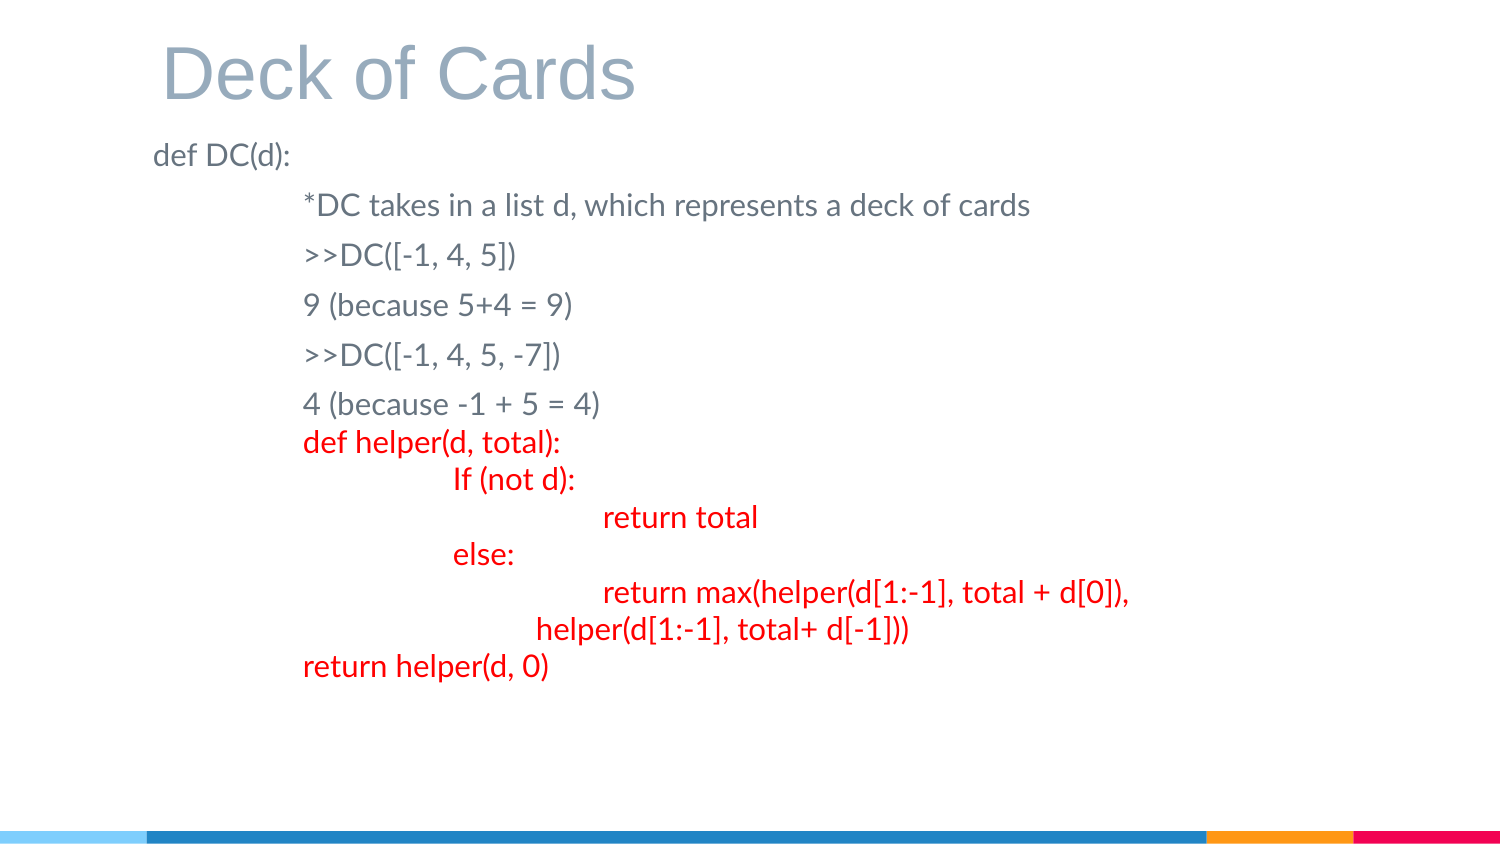

# Deck of Cards
def DC(d):
	*DC takes in a list d, which represents a deck of cards
	>>DC([-1, 4, 5])
	9 (because 5+4 = 9)
	>>DC([-1, 4, 5, -7])
	4 (because -1 + 5 = 4)
	def helper(d, total):
		If (not d):
			return total
		else:
			return max(helper(d[1:-1], total + d[0]),
 helper(d[1:-1], total+ d[-1]))
	return helper(d, 0)